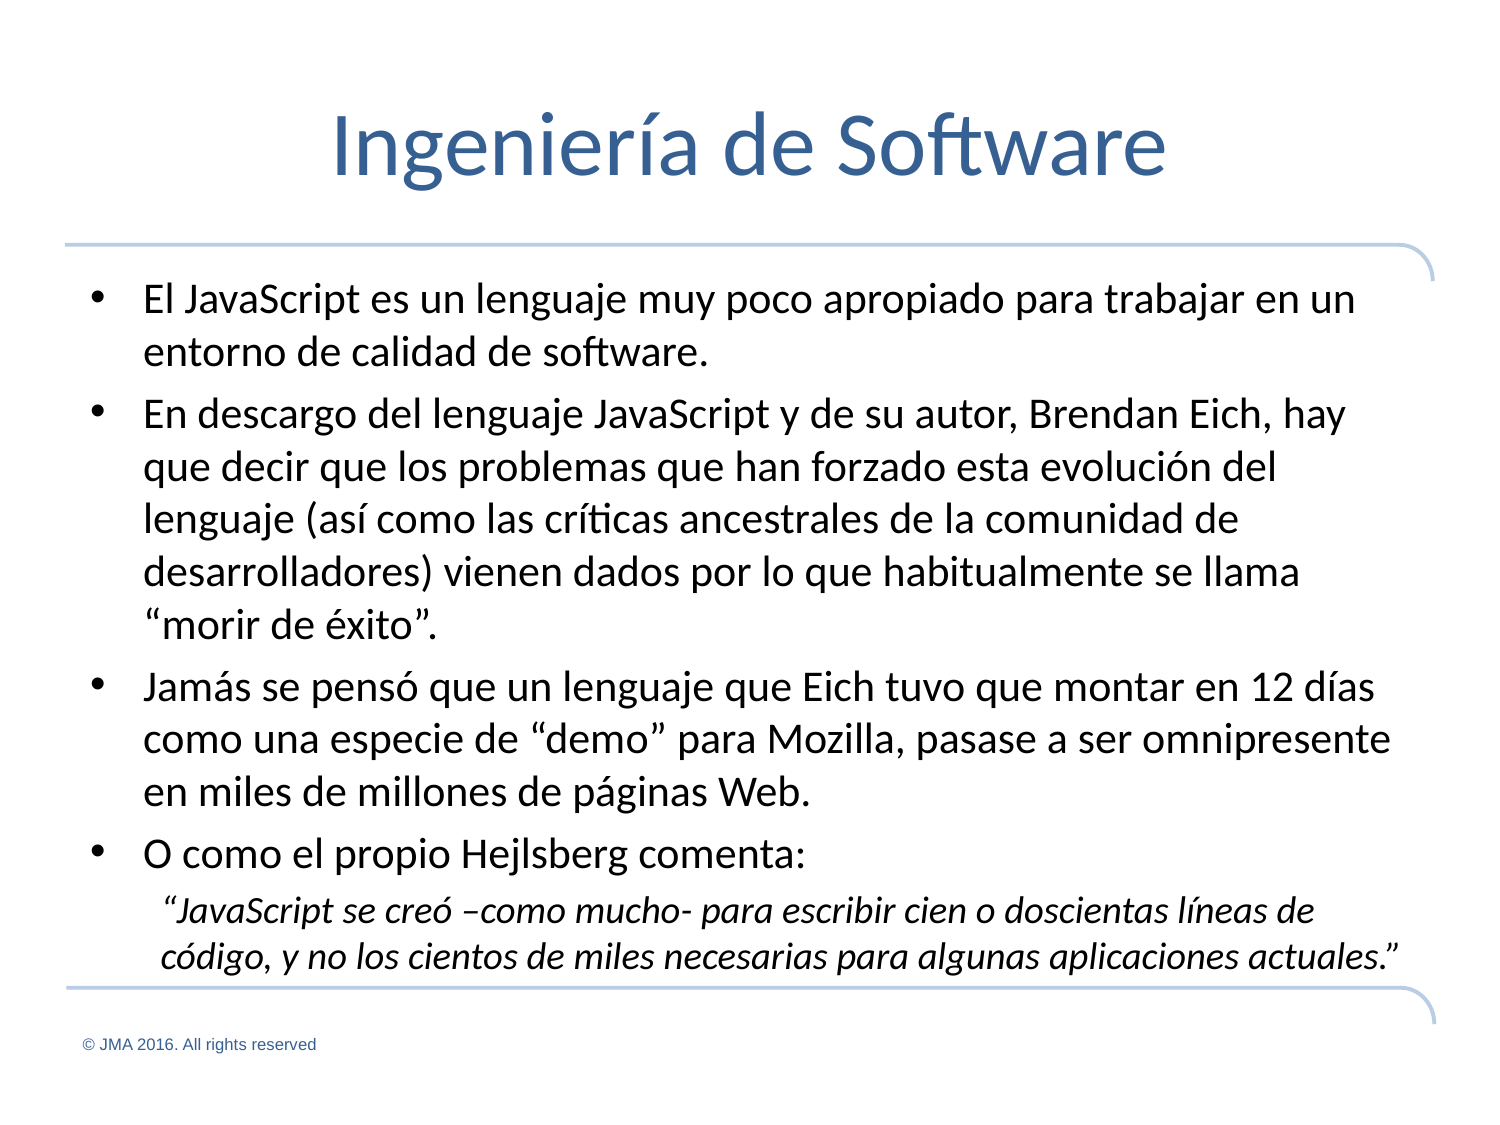

# Ingeniería de Software
El JavaScript es un lenguaje muy poco apropiado para trabajar en un entorno de calidad de software.
En descargo del lenguaje JavaScript y de su autor, Brendan Eich, hay que decir que los problemas que han forzado esta evolución del lenguaje (así como las críticas ancestrales de la comunidad de desarrolladores) vienen dados por lo que habitualmente se llama “morir de éxito”.
Jamás se pensó que un lenguaje que Eich tuvo que montar en 12 días como una especie de “demo” para Mozilla, pasase a ser omnipresente en miles de millones de páginas Web.
O como el propio Hejlsberg comenta:
“JavaScript se creó –como mucho- para escribir cien o doscientas líneas de código, y no los cientos de miles necesarias para algunas aplicaciones actuales.”